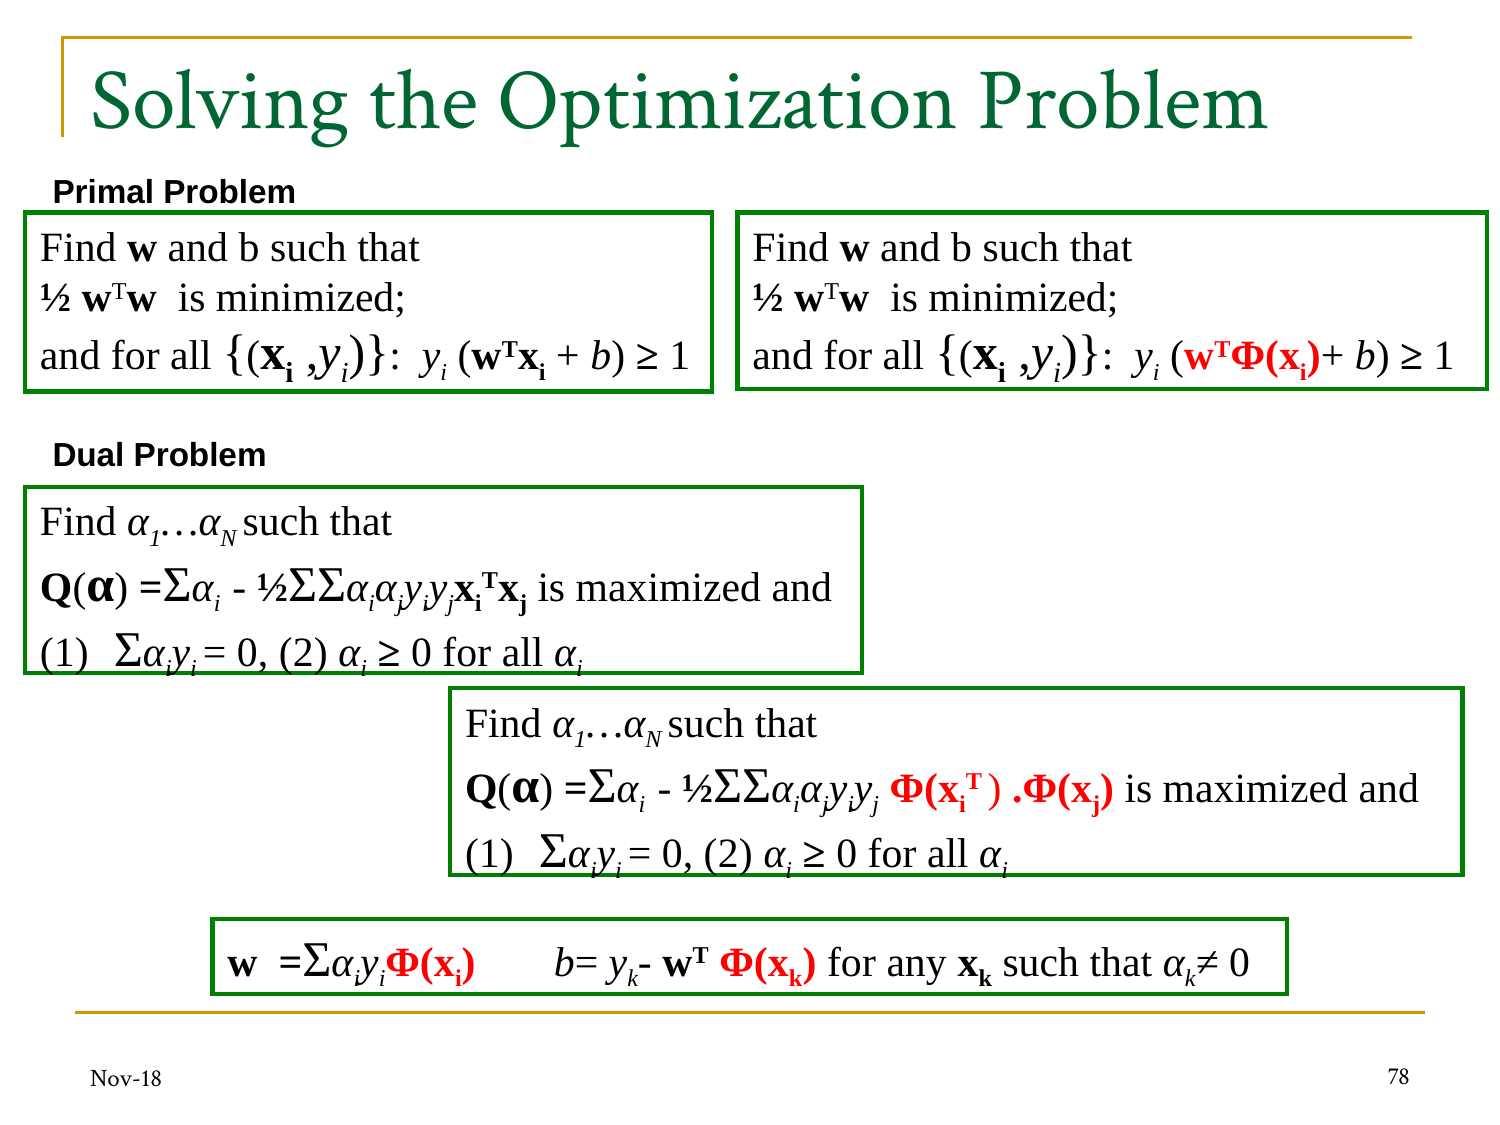

Solving the Optimization Problem
Primal Problem
Find w and b such that
½ wTw  is minimized;
and for all {(xi ,yi)}:  yi (wTxi + b) ≥ 1
Find w and b such that
½ wTw  is minimized;
and for all {(xi ,yi)}:  yi (wTΦ(xi)+ b) ≥ 1

Dual Problem
Find α1…αN such that
Q(α) =Σαi  - ½ΣΣαiαjyiyjxiTxj is maximized and
(1)  Σαiyi = 0, (2) αi ≥ 0 for all αi
Find α1…αN such that
Q(α) =Σαi  - ½ΣΣαiαjyiyj Φ(xiT ) .Φ(xj) is maximized and
(1)  Σαiyi = 0, (2) αi ≥ 0 for all αi
w  =ΣαiyiΦ(xi)             b= yk- wT Φ(xk) for any xk such that αk≠ 0
Nov-18
78